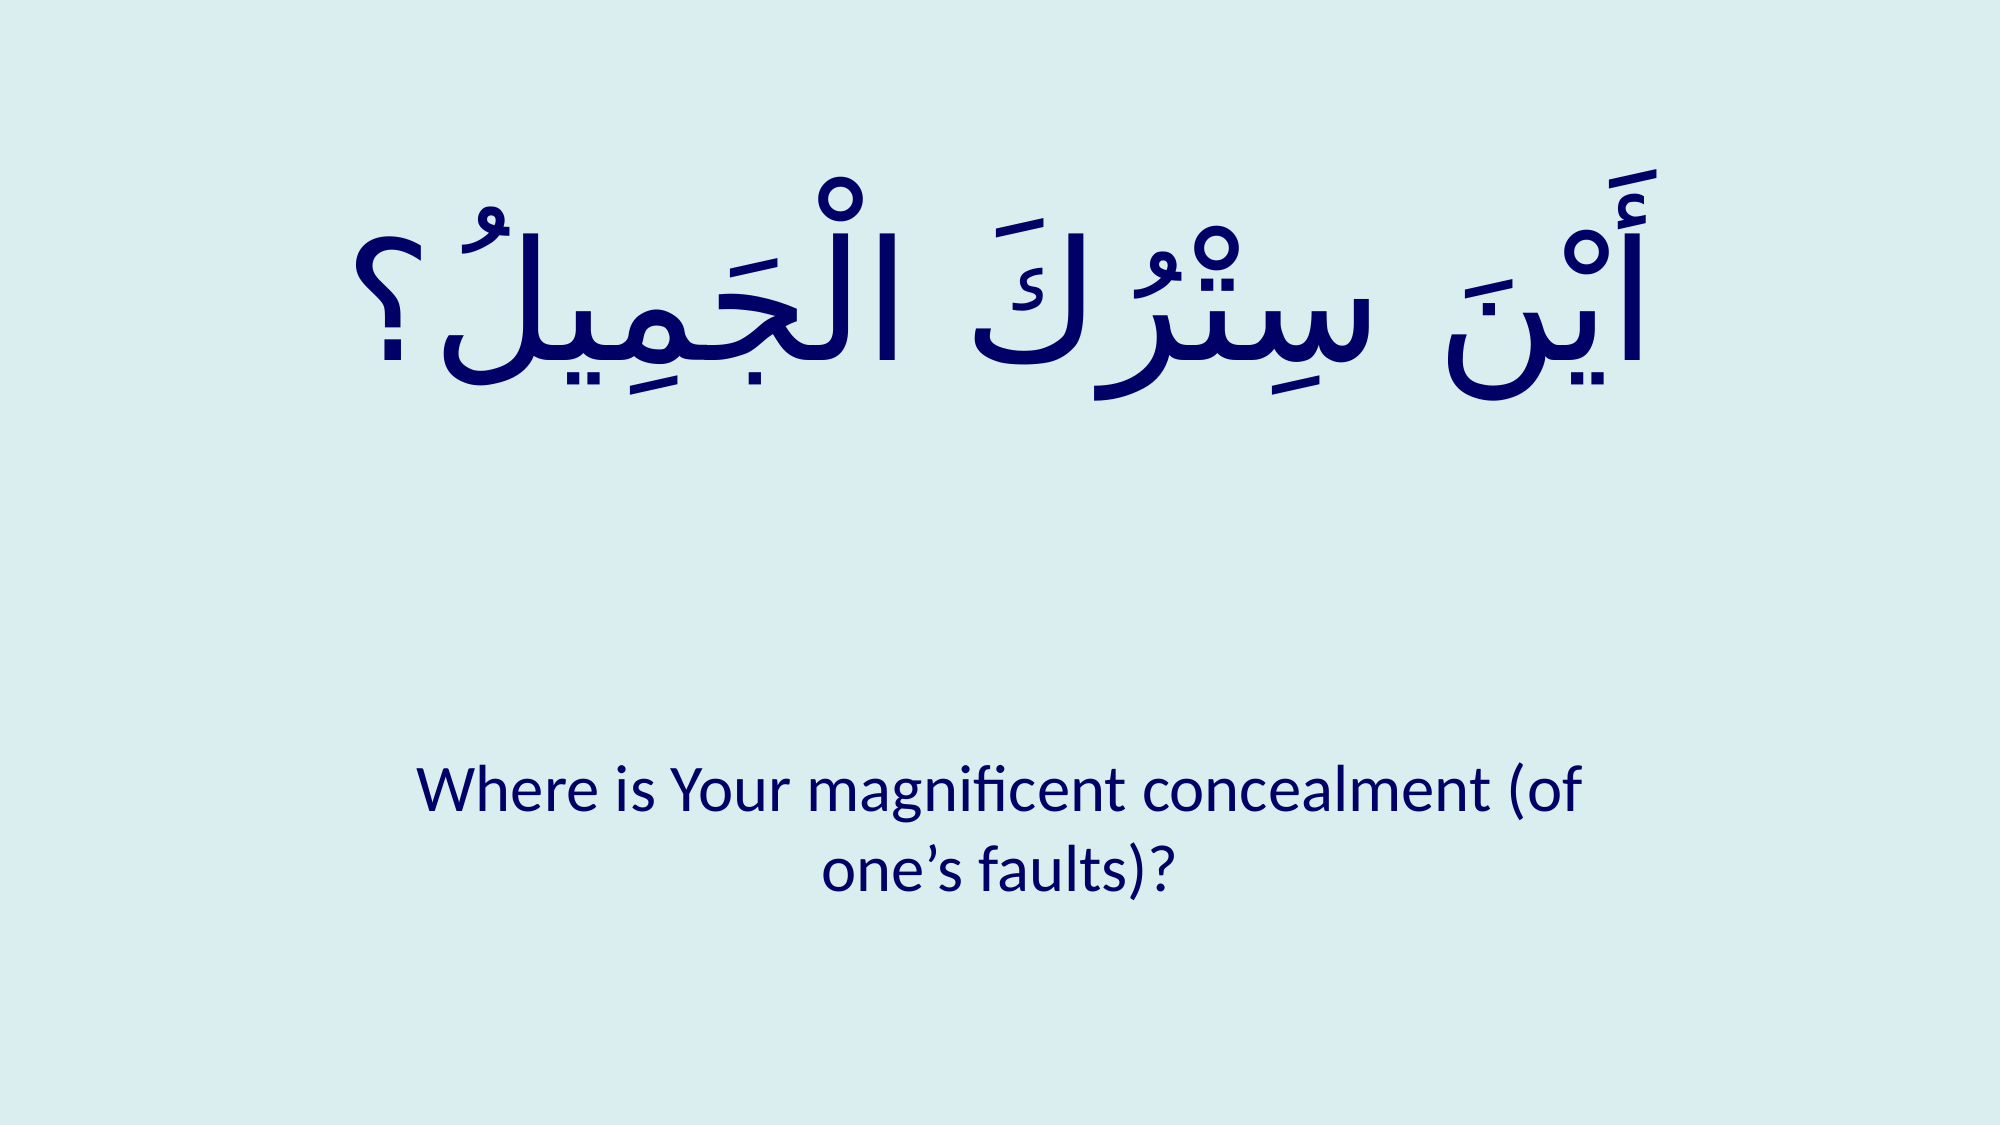

# أَيْنَ سِتْرُكَ الْجَمِيلُ؟
Where is Your magnificent concealment (of one’s faults)?